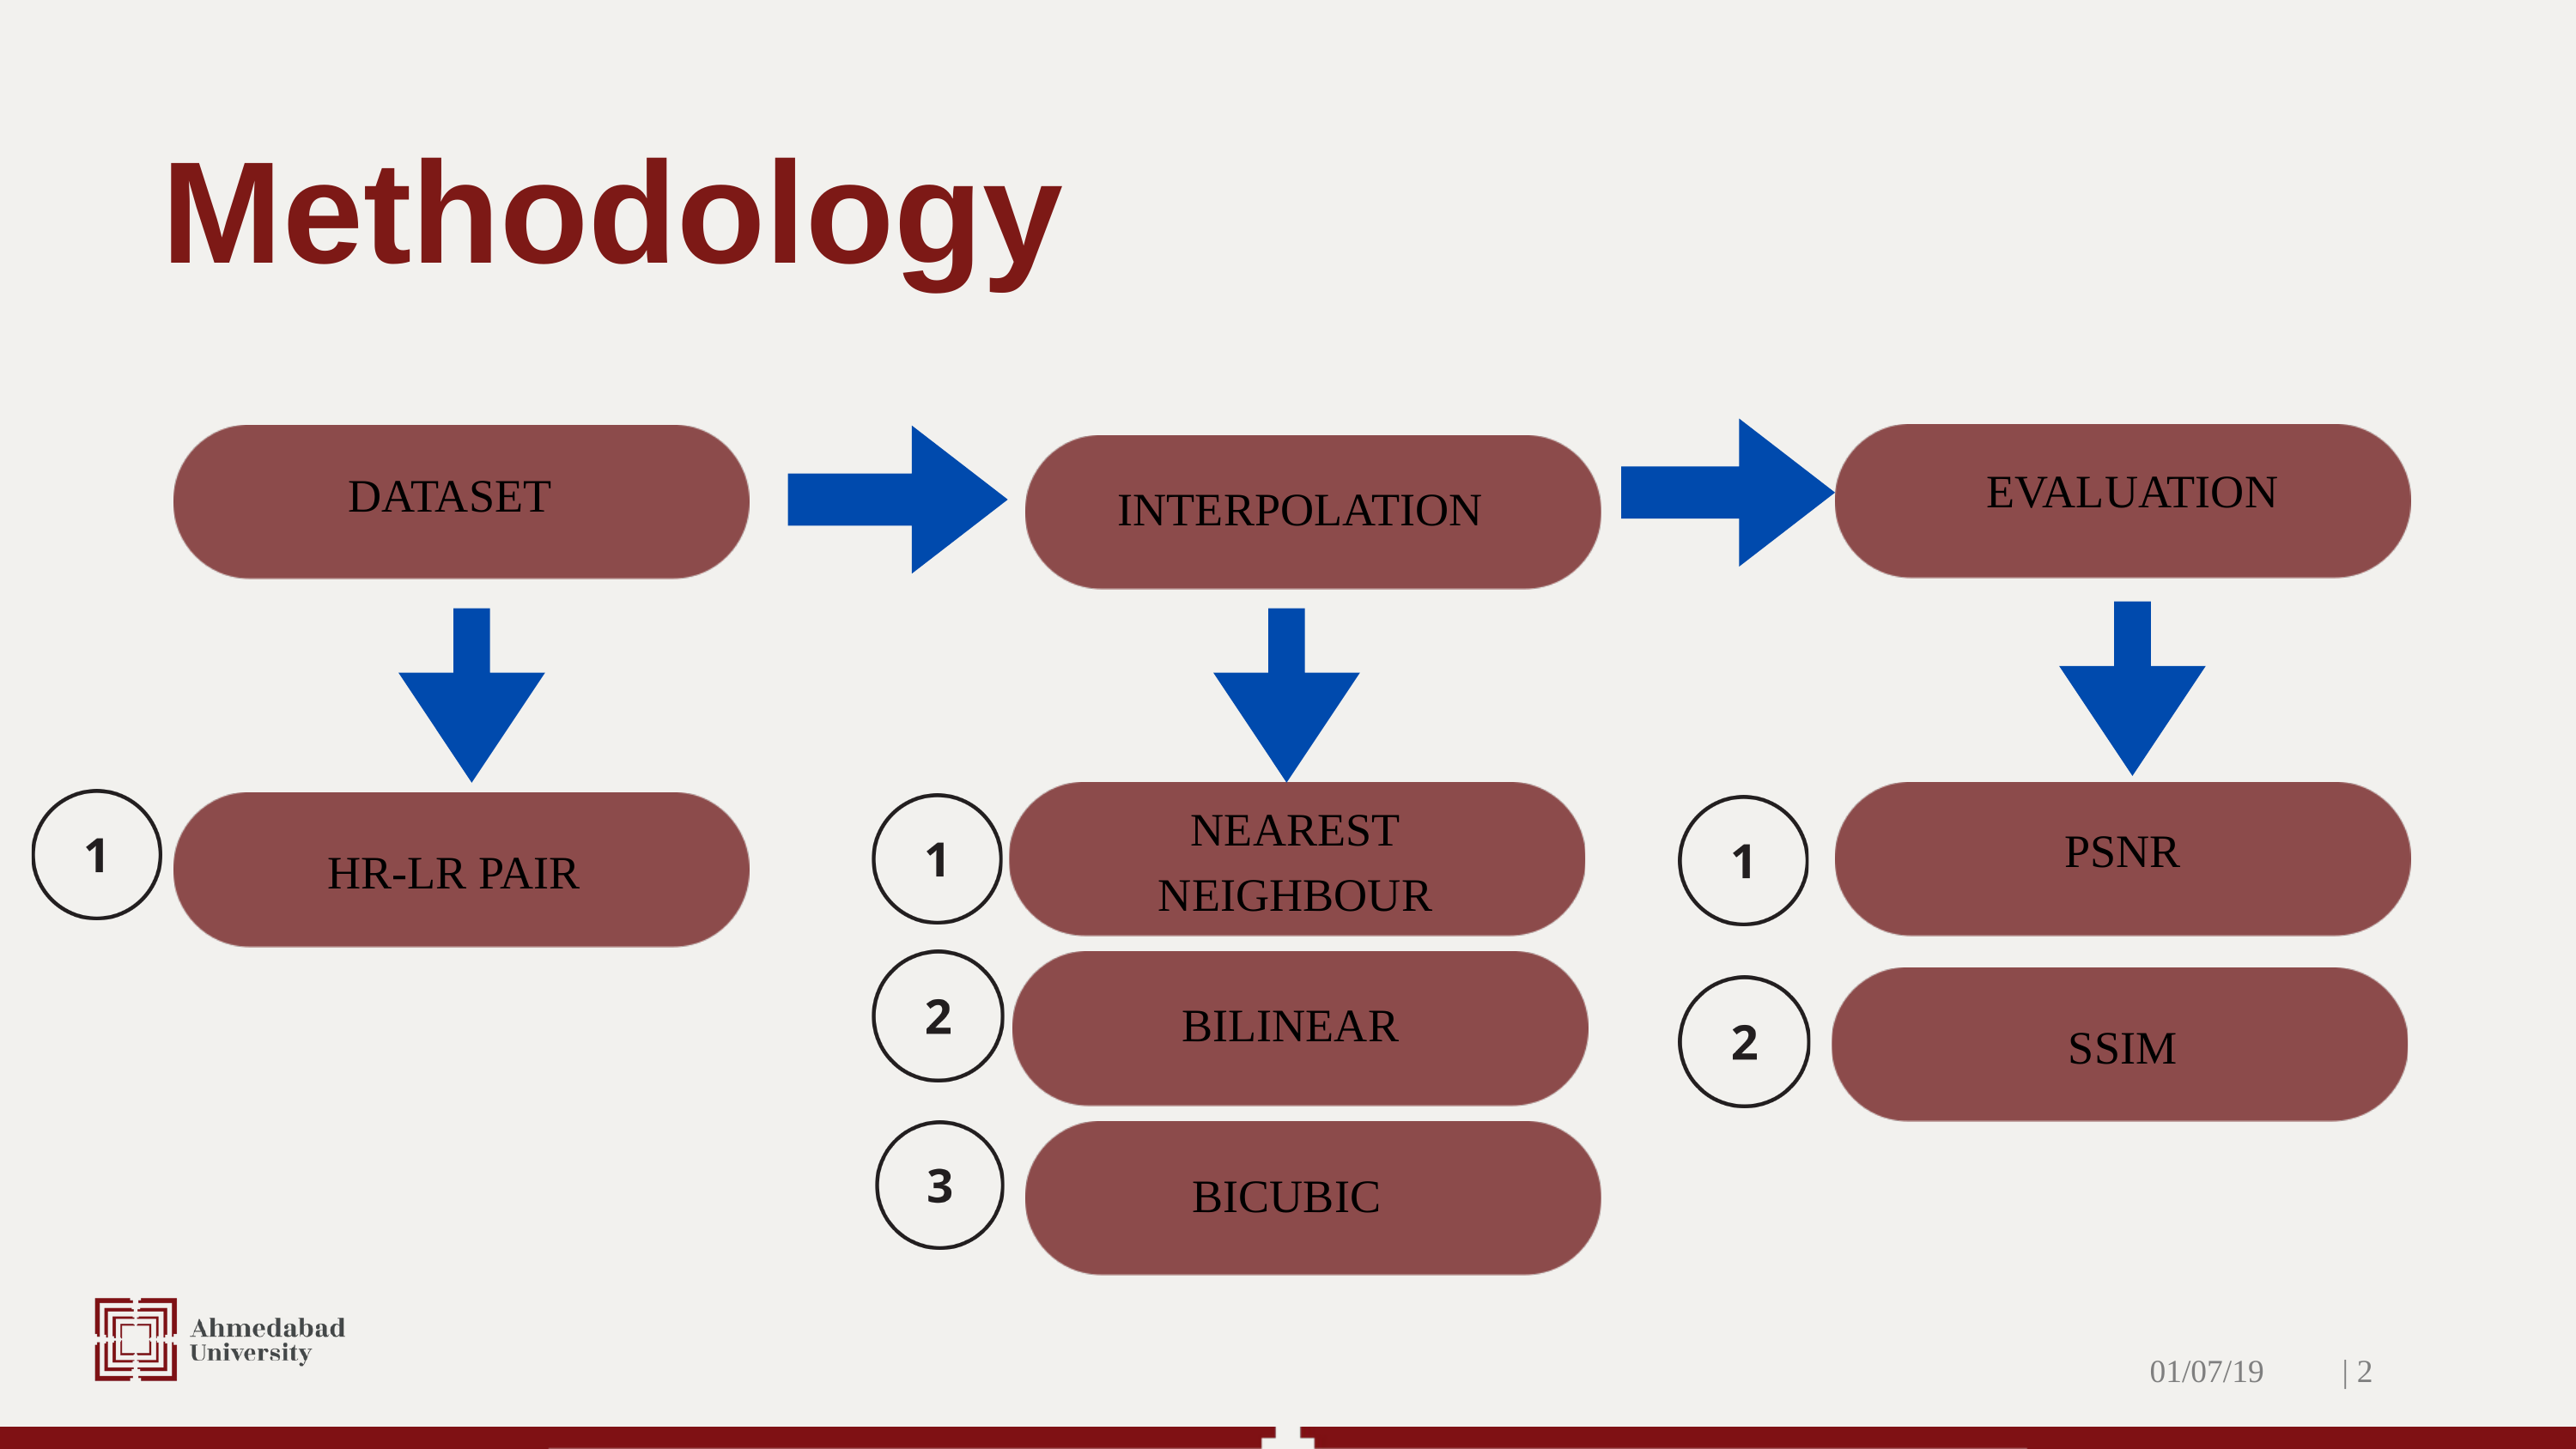

Methodology

EVALUATION
DATASET
INTERPOLATION

NEAREST
NEIGHBOUR

PSNR
HR-LR PAIR

BILINEAR
SSIM

BICUBIC

01/07/19
| 2